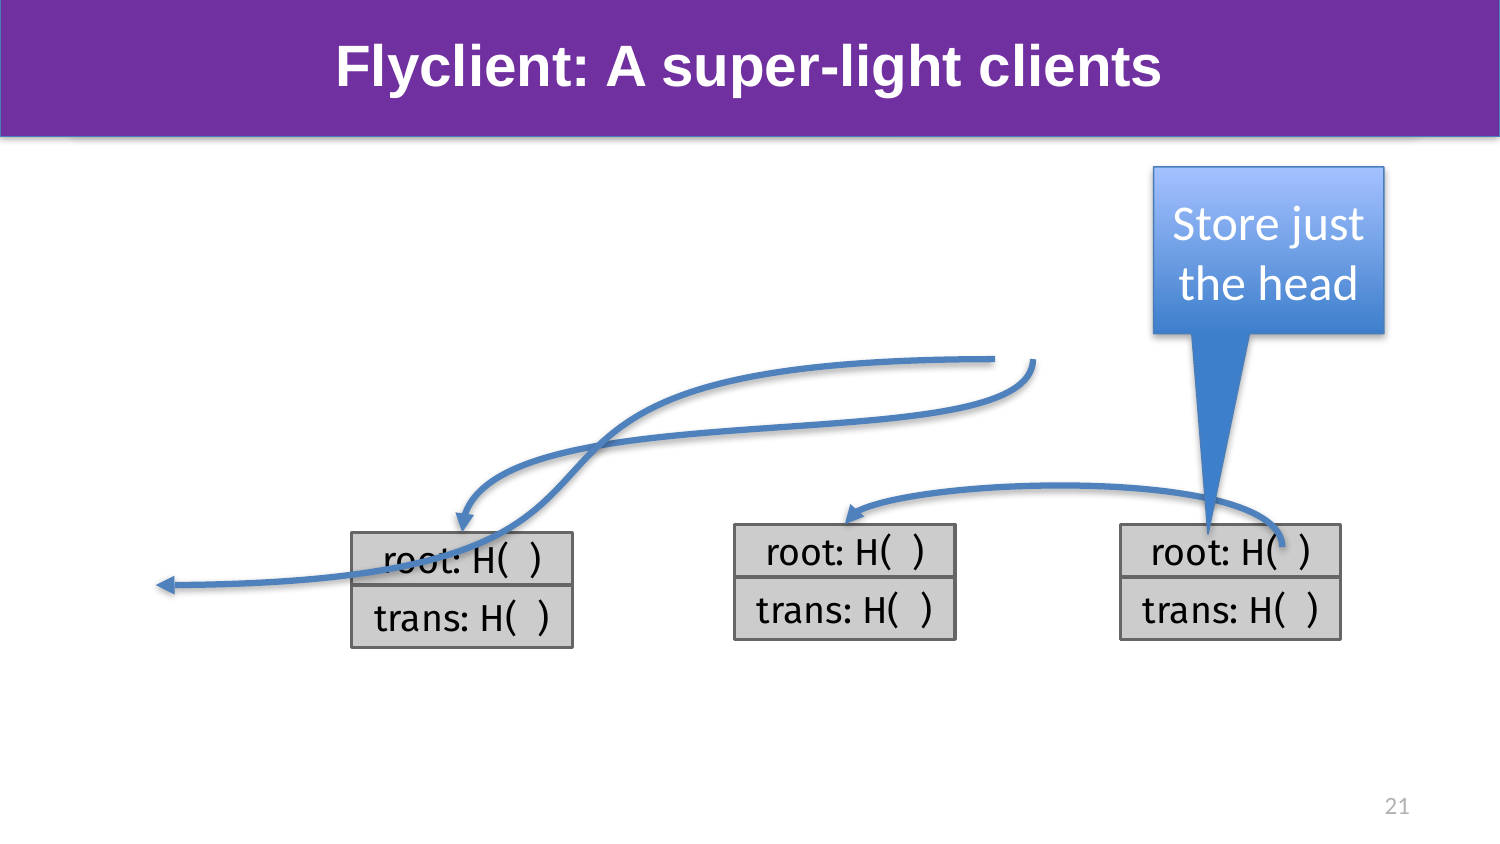

# Flyclient: A super-light clients
Store just the head

root: H(  )
trans: H(  )
root: H(  )
trans: H(  )
root: H(  )
trans: H(  )
21